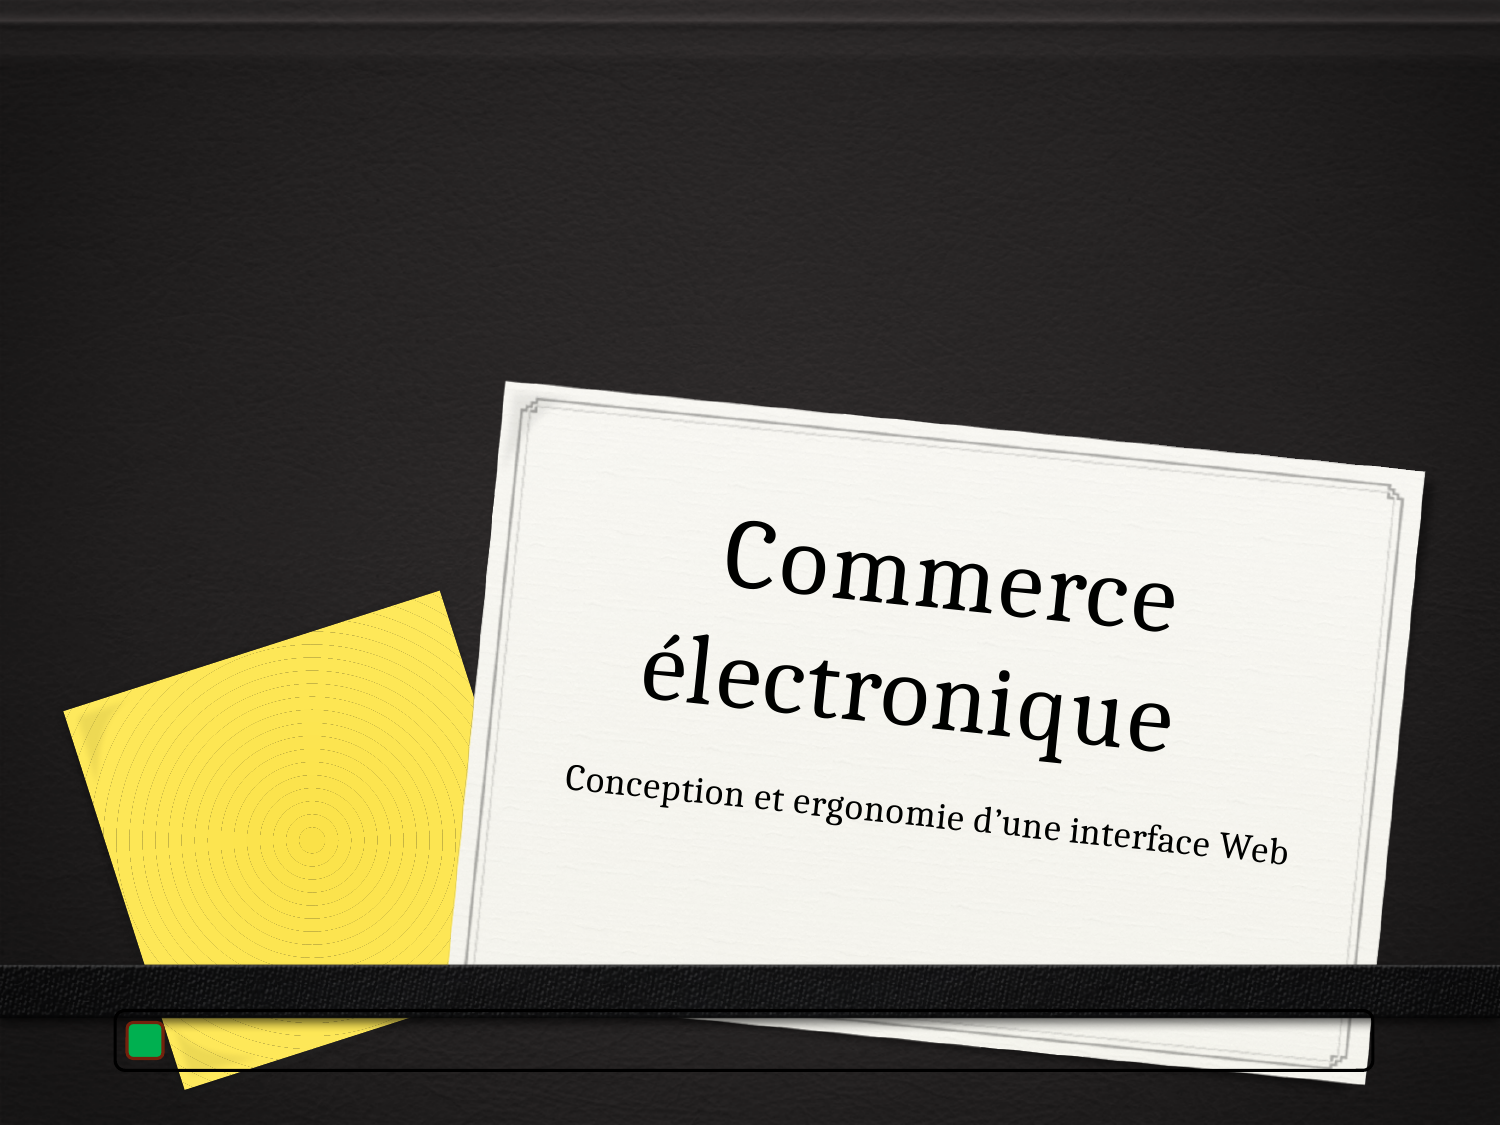

# Commerce électronique
Conception et ergonomie d’une interface Web